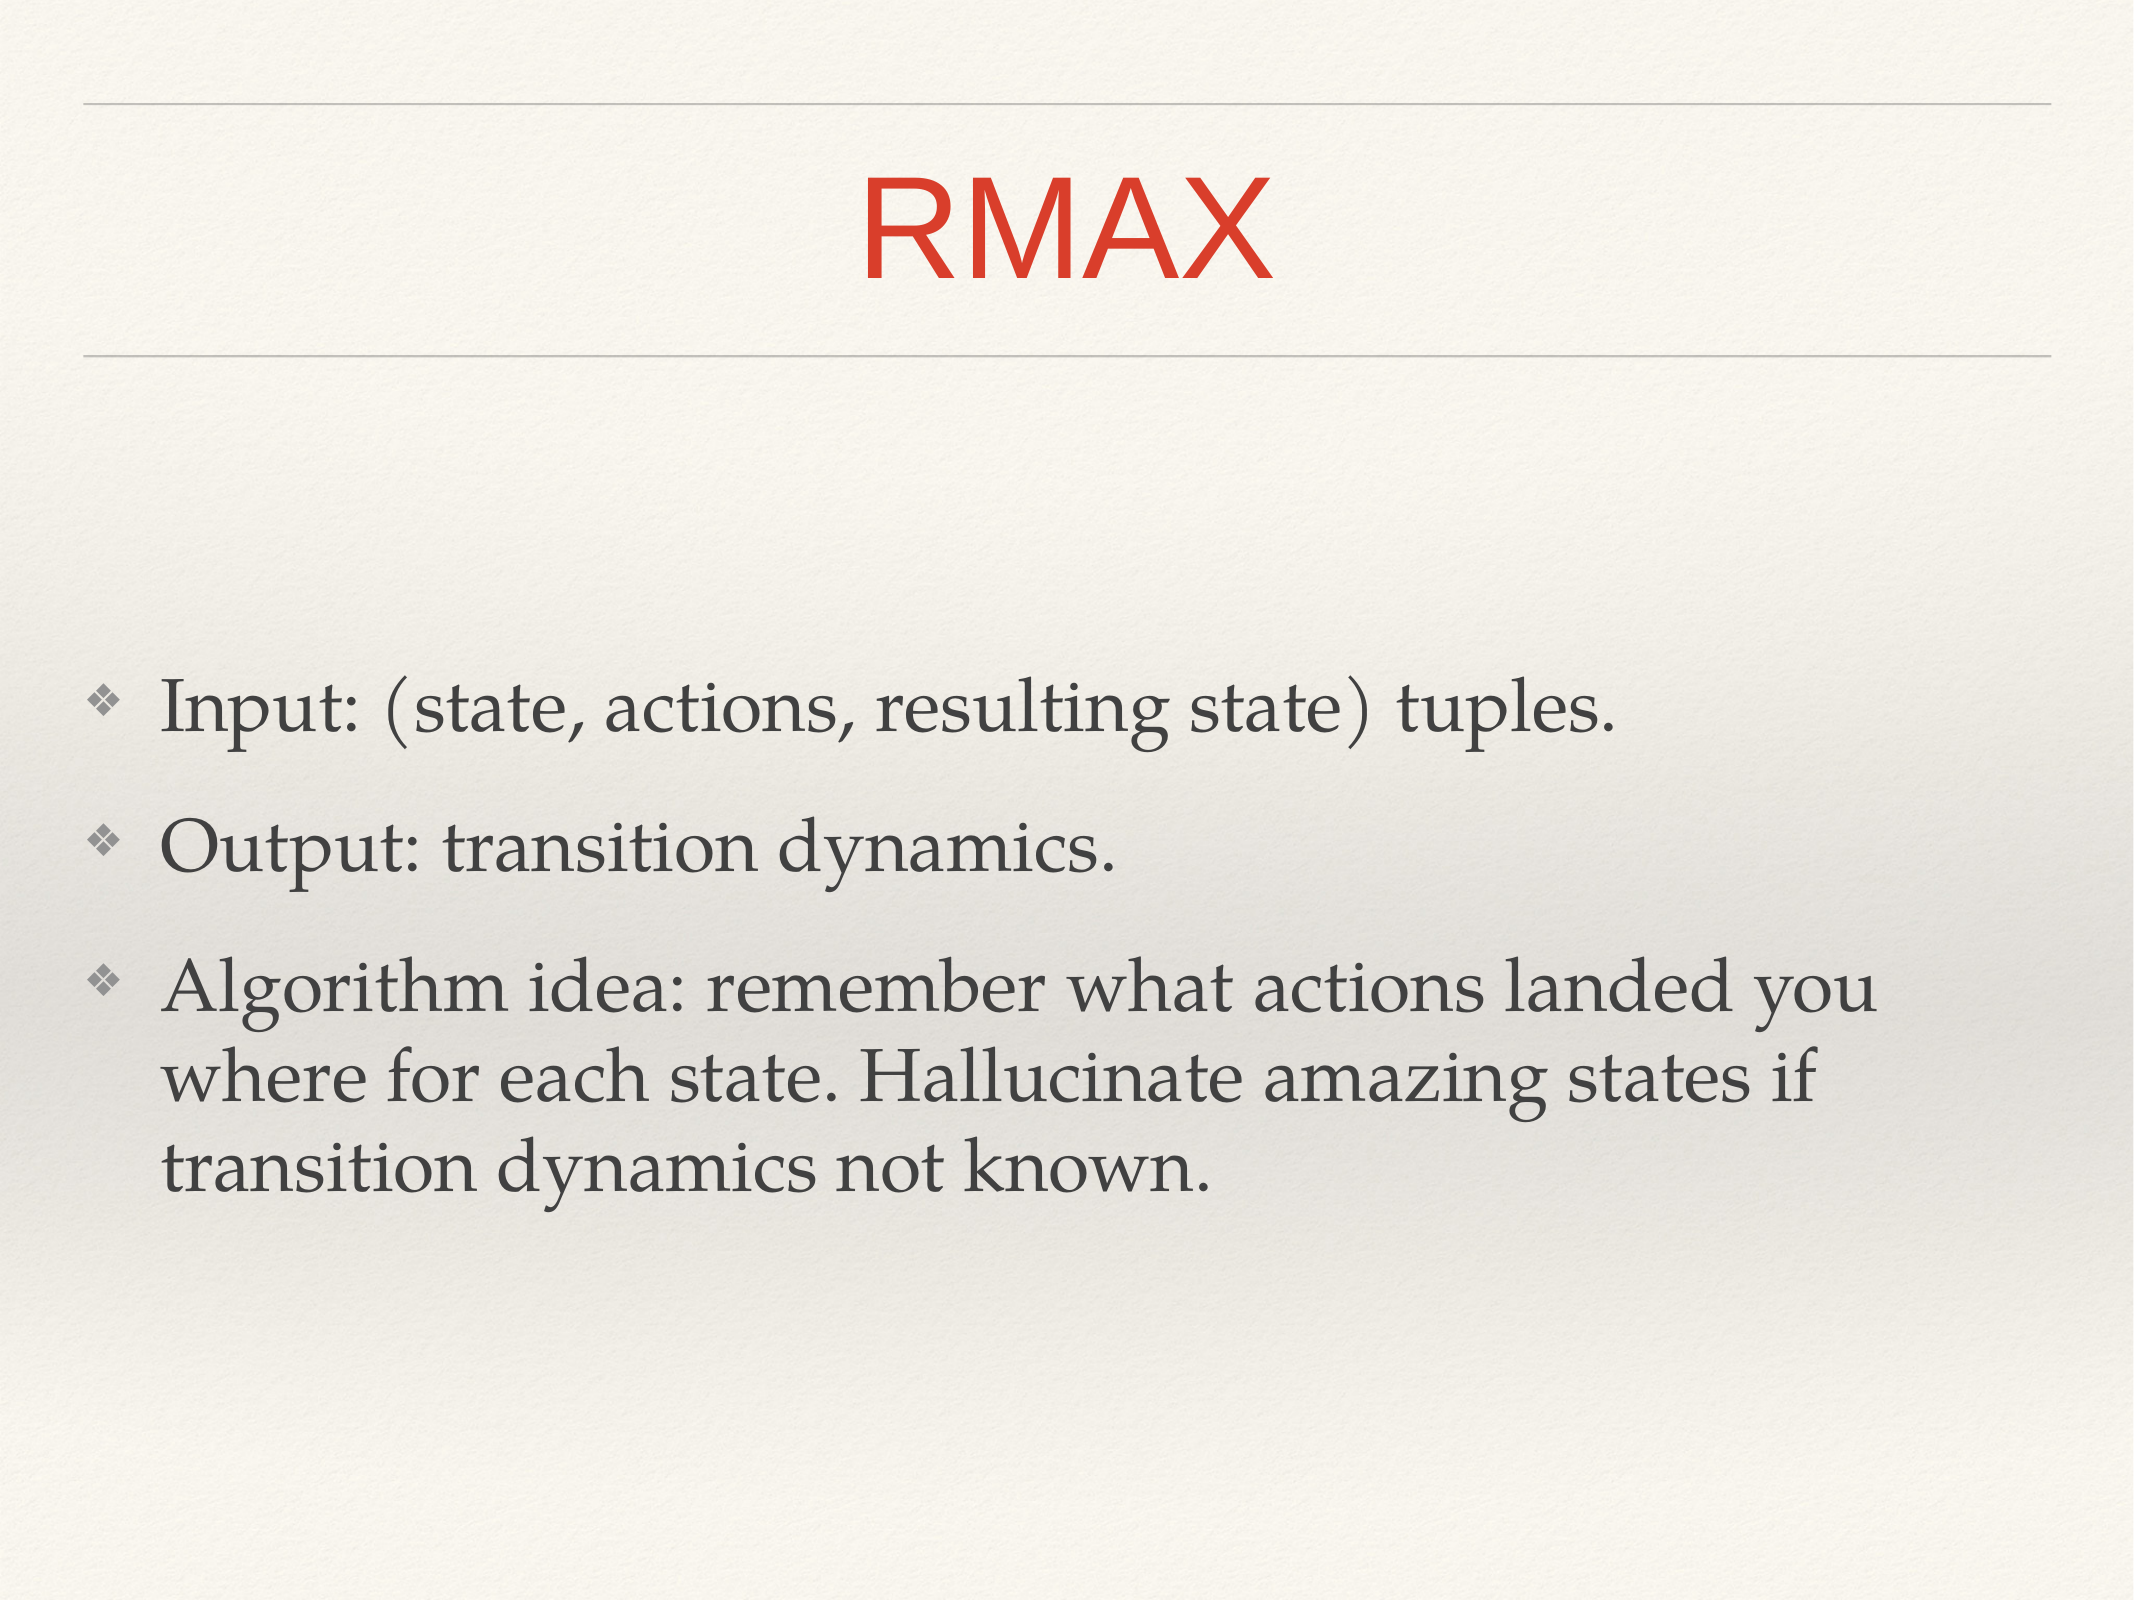

# RMAX
Input: (state, actions, resulting state) tuples.
Output: transition dynamics.
Algorithm idea: remember what actions landed you where for each state. Hallucinate amazing states if transition dynamics not known.